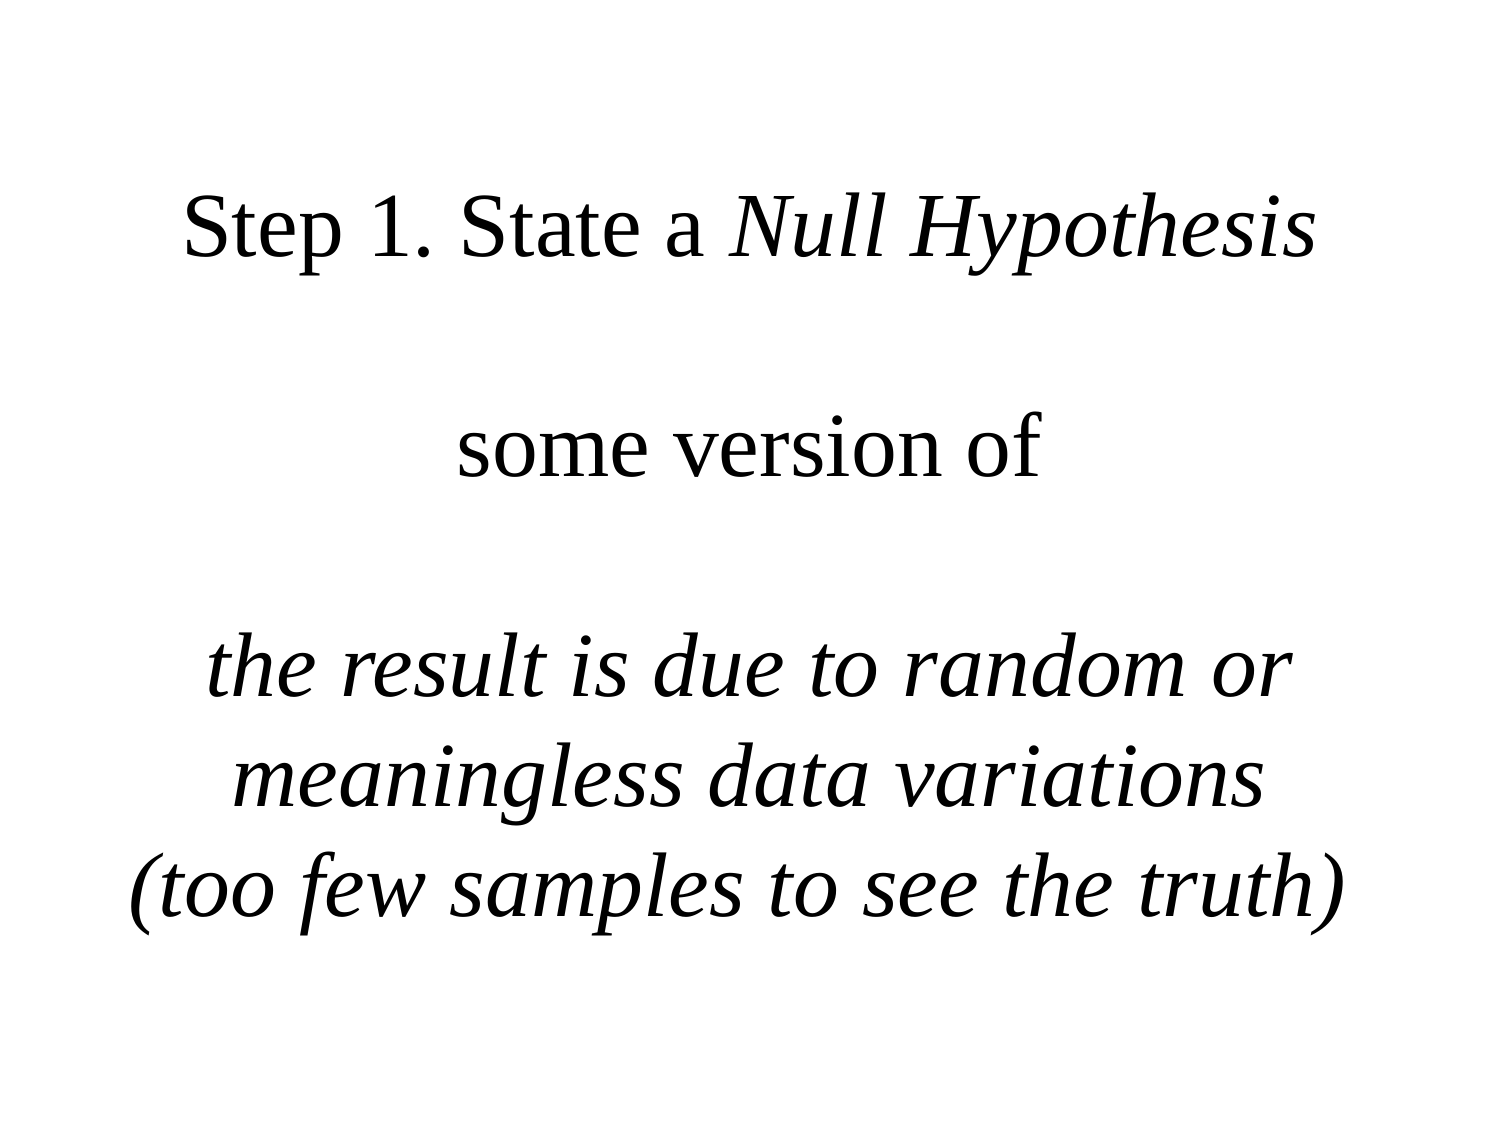

# Step 1. State a Null Hypothesis some version of the result is due to random or meaningless data variations (too few samples to see the truth)